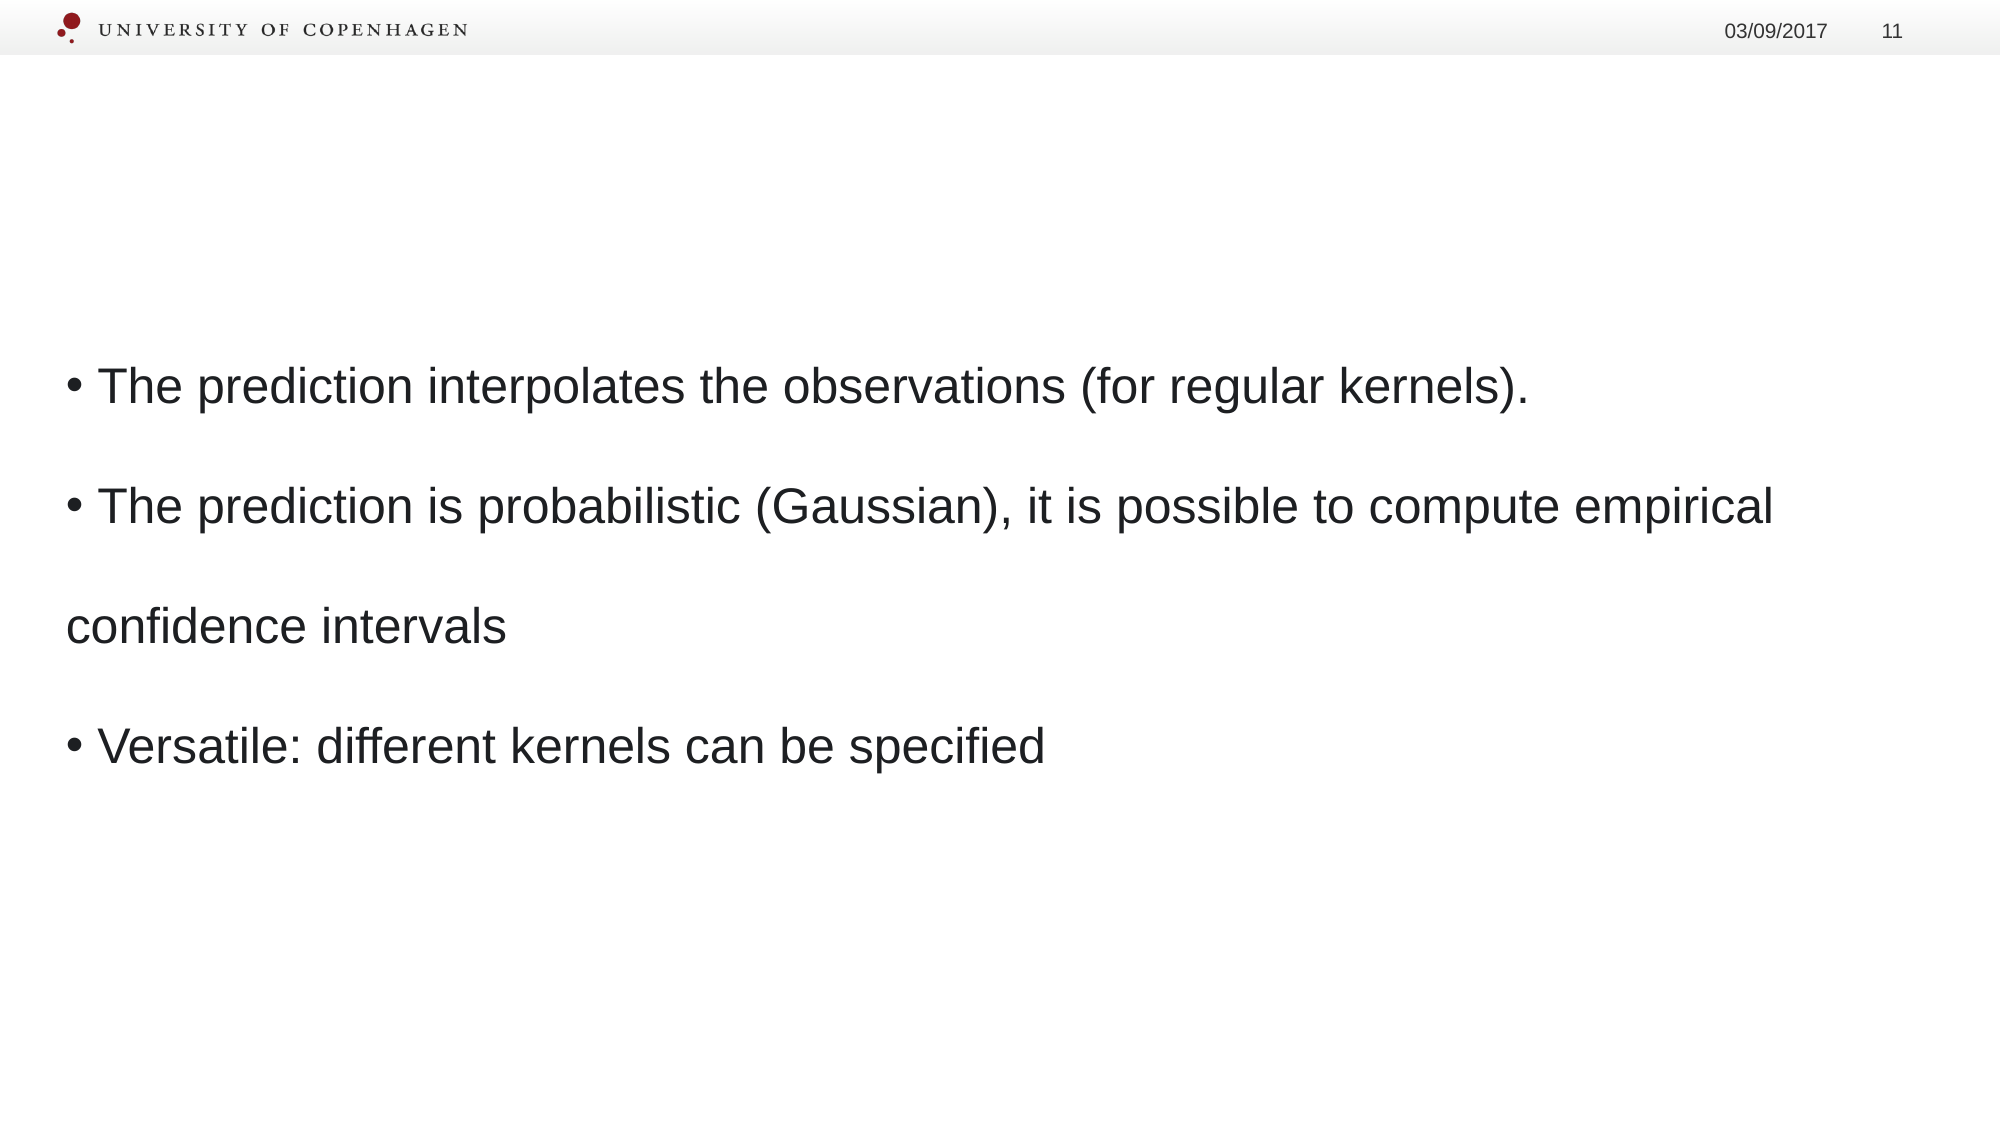

03/09/2017
11
 The prediction interpolates the observations (for regular kernels).
 The prediction is probabilistic (Gaussian), it is possible to compute empirical confidence intervals
 Versatile: different kernels can be specified